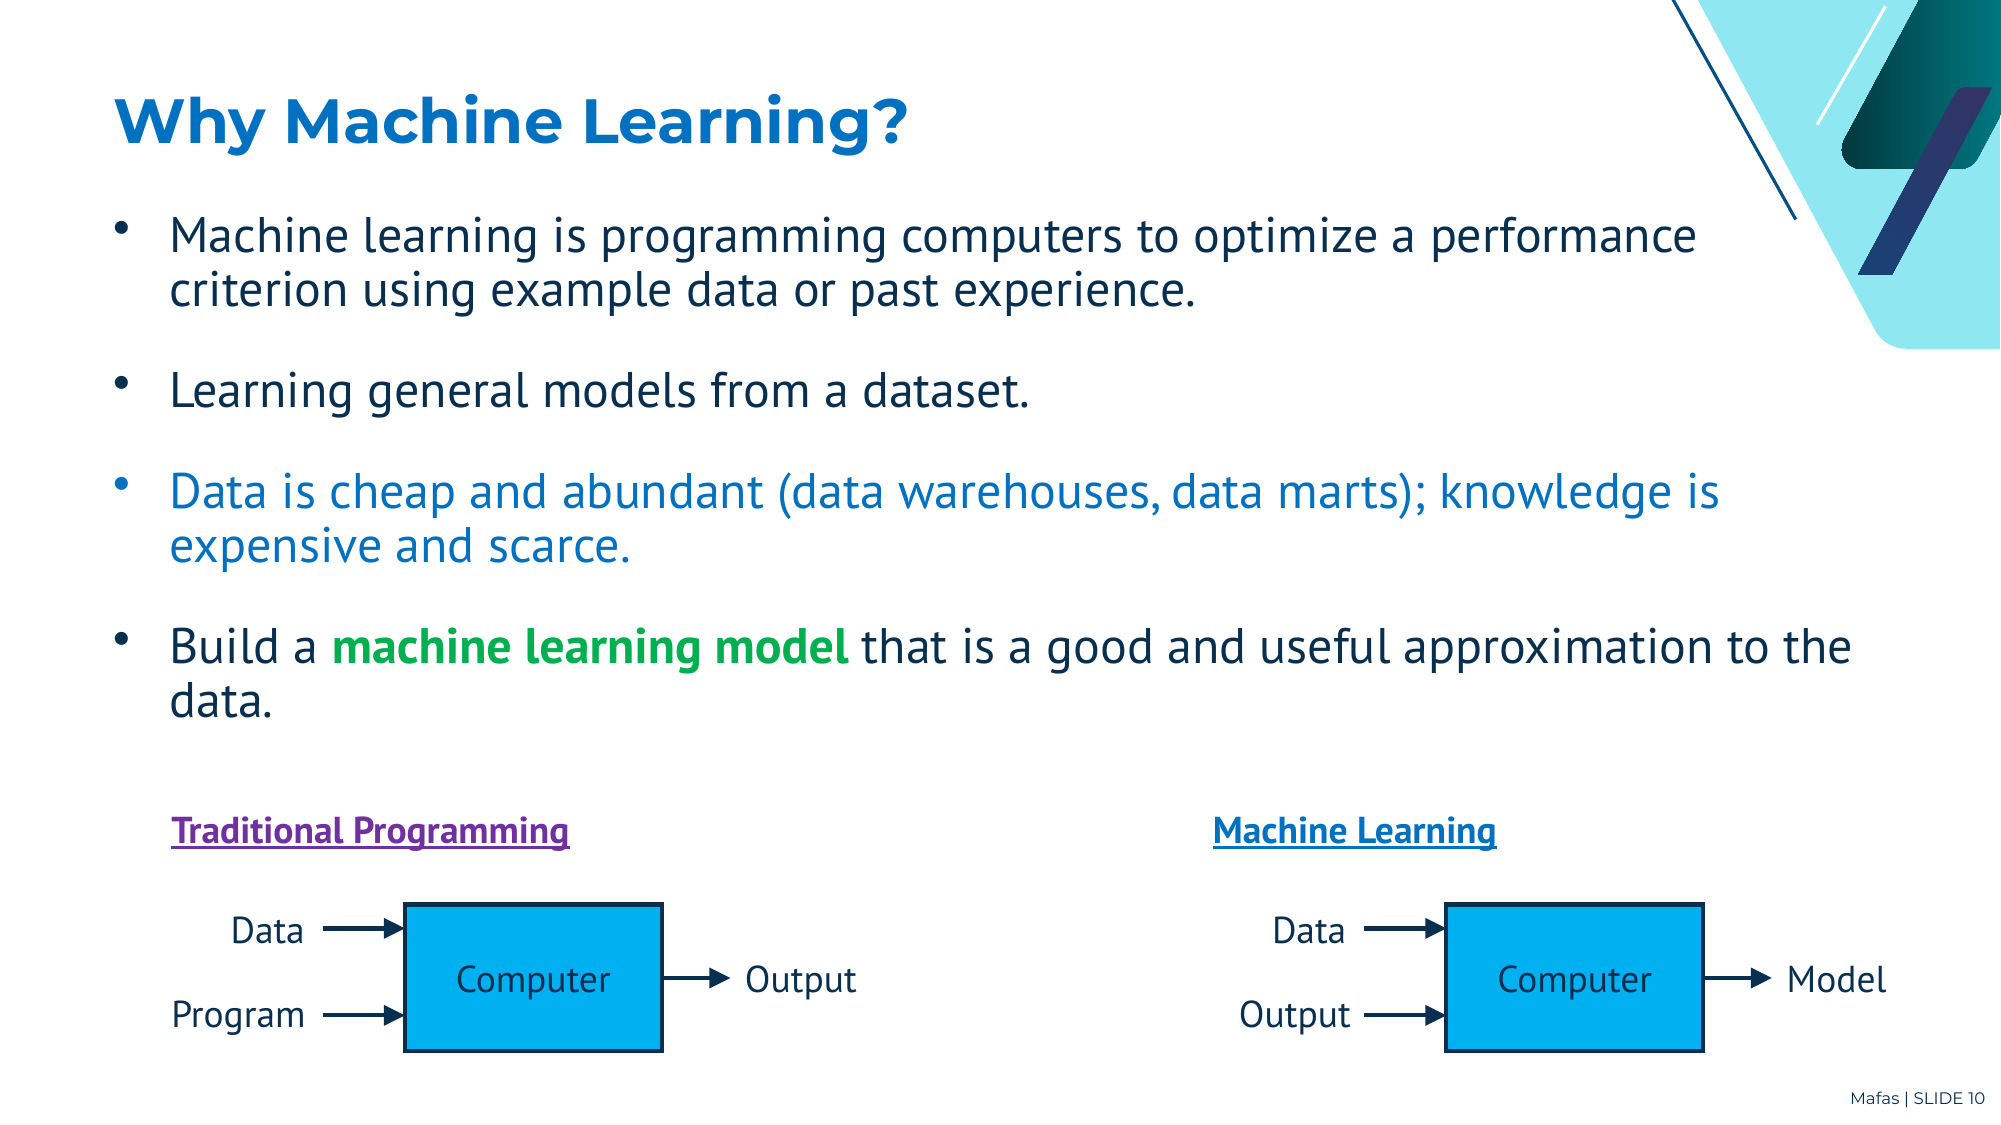

# Why Machine Learning?
Machine learning is programming computers to optimize a performance criterion using example data or past experience.

Learning general models from a dataset.

Data is cheap and abundant (data warehouses, data marts); knowledge is expensive and scarce.

Build a machine learning model that is a good and useful approximation to the data.
Traditional Programming
Machine Learning
Data
Data
Computer
Computer

Output
Model

Program
Output